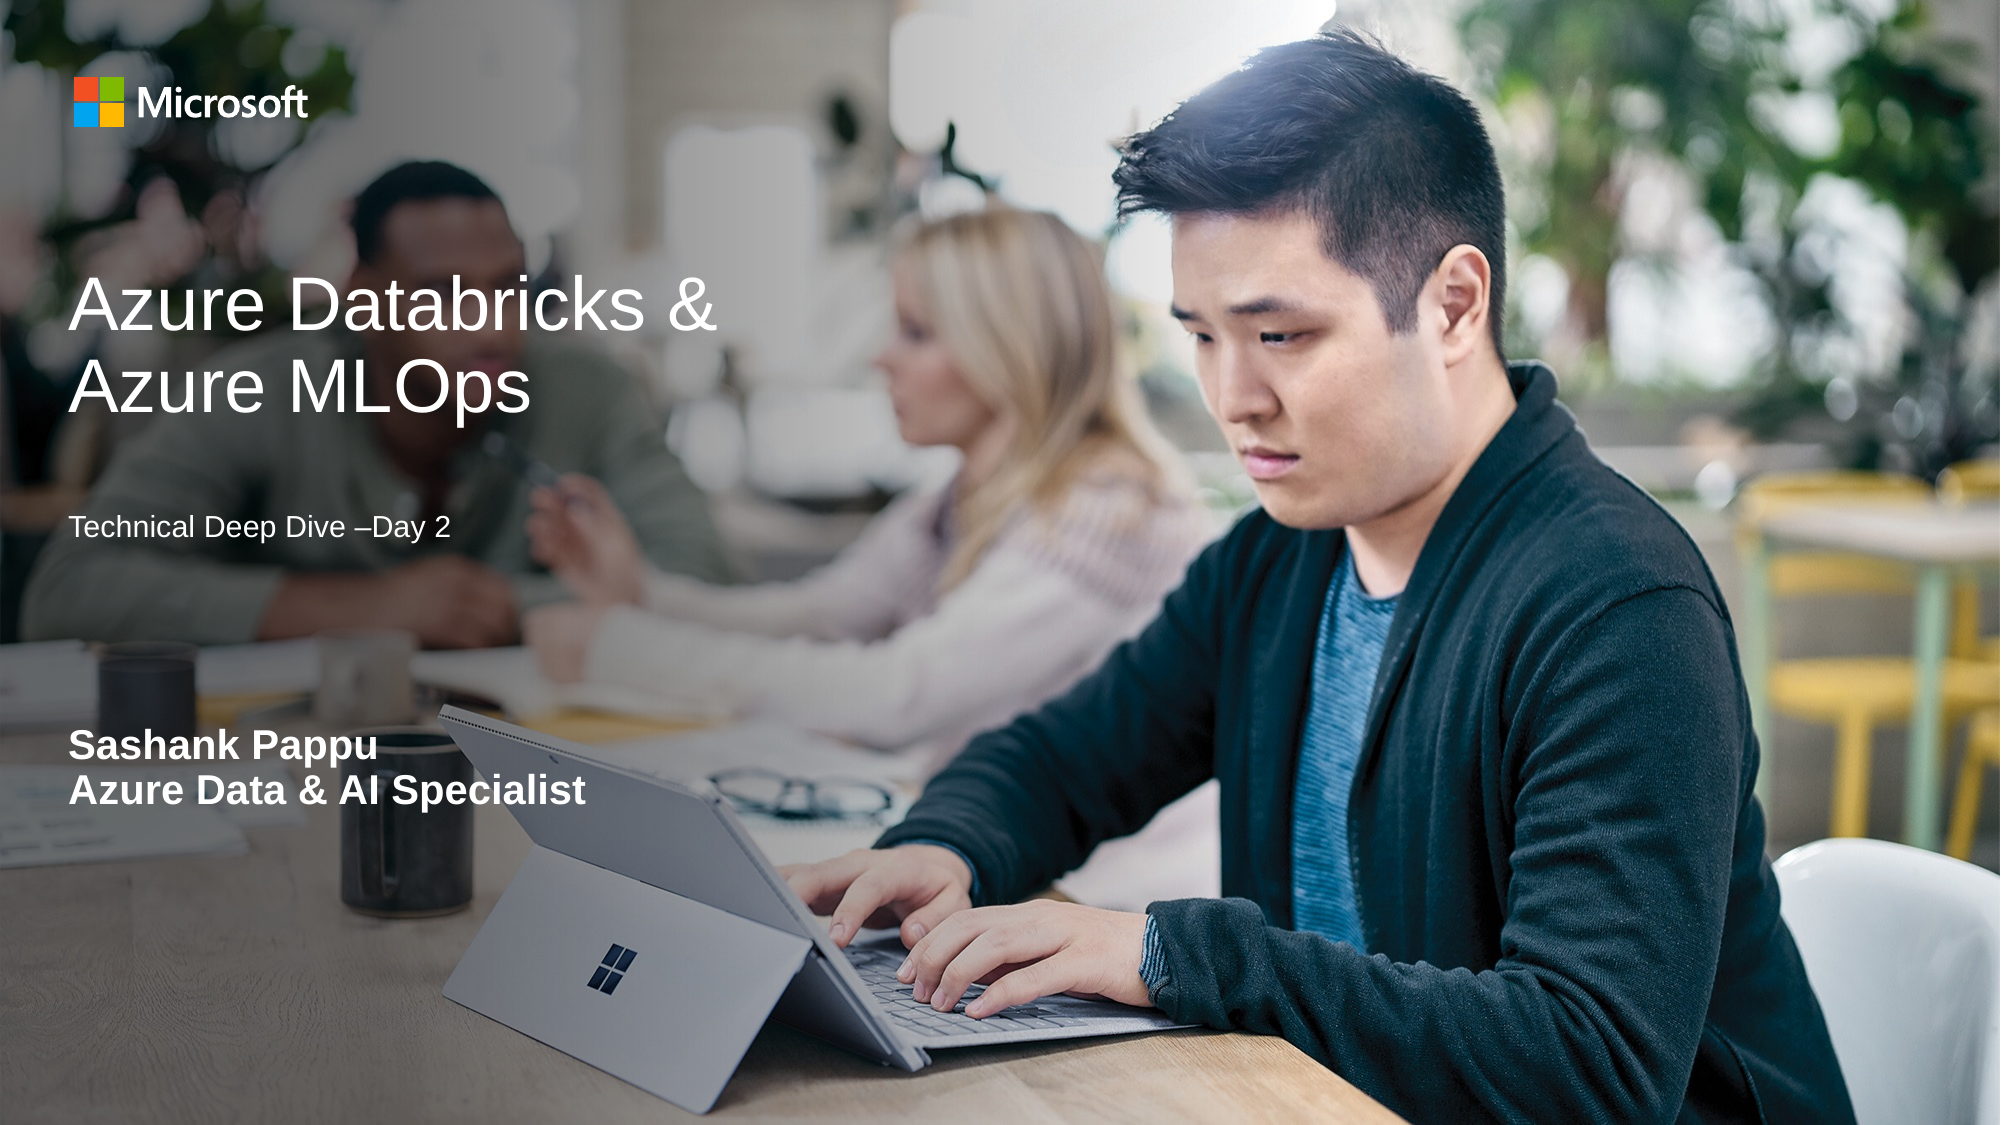

# Azure Databricks & Azure MLOps Technical Deep Dive –Day 2
Sashank Pappu
Azure Data & AI Specialist